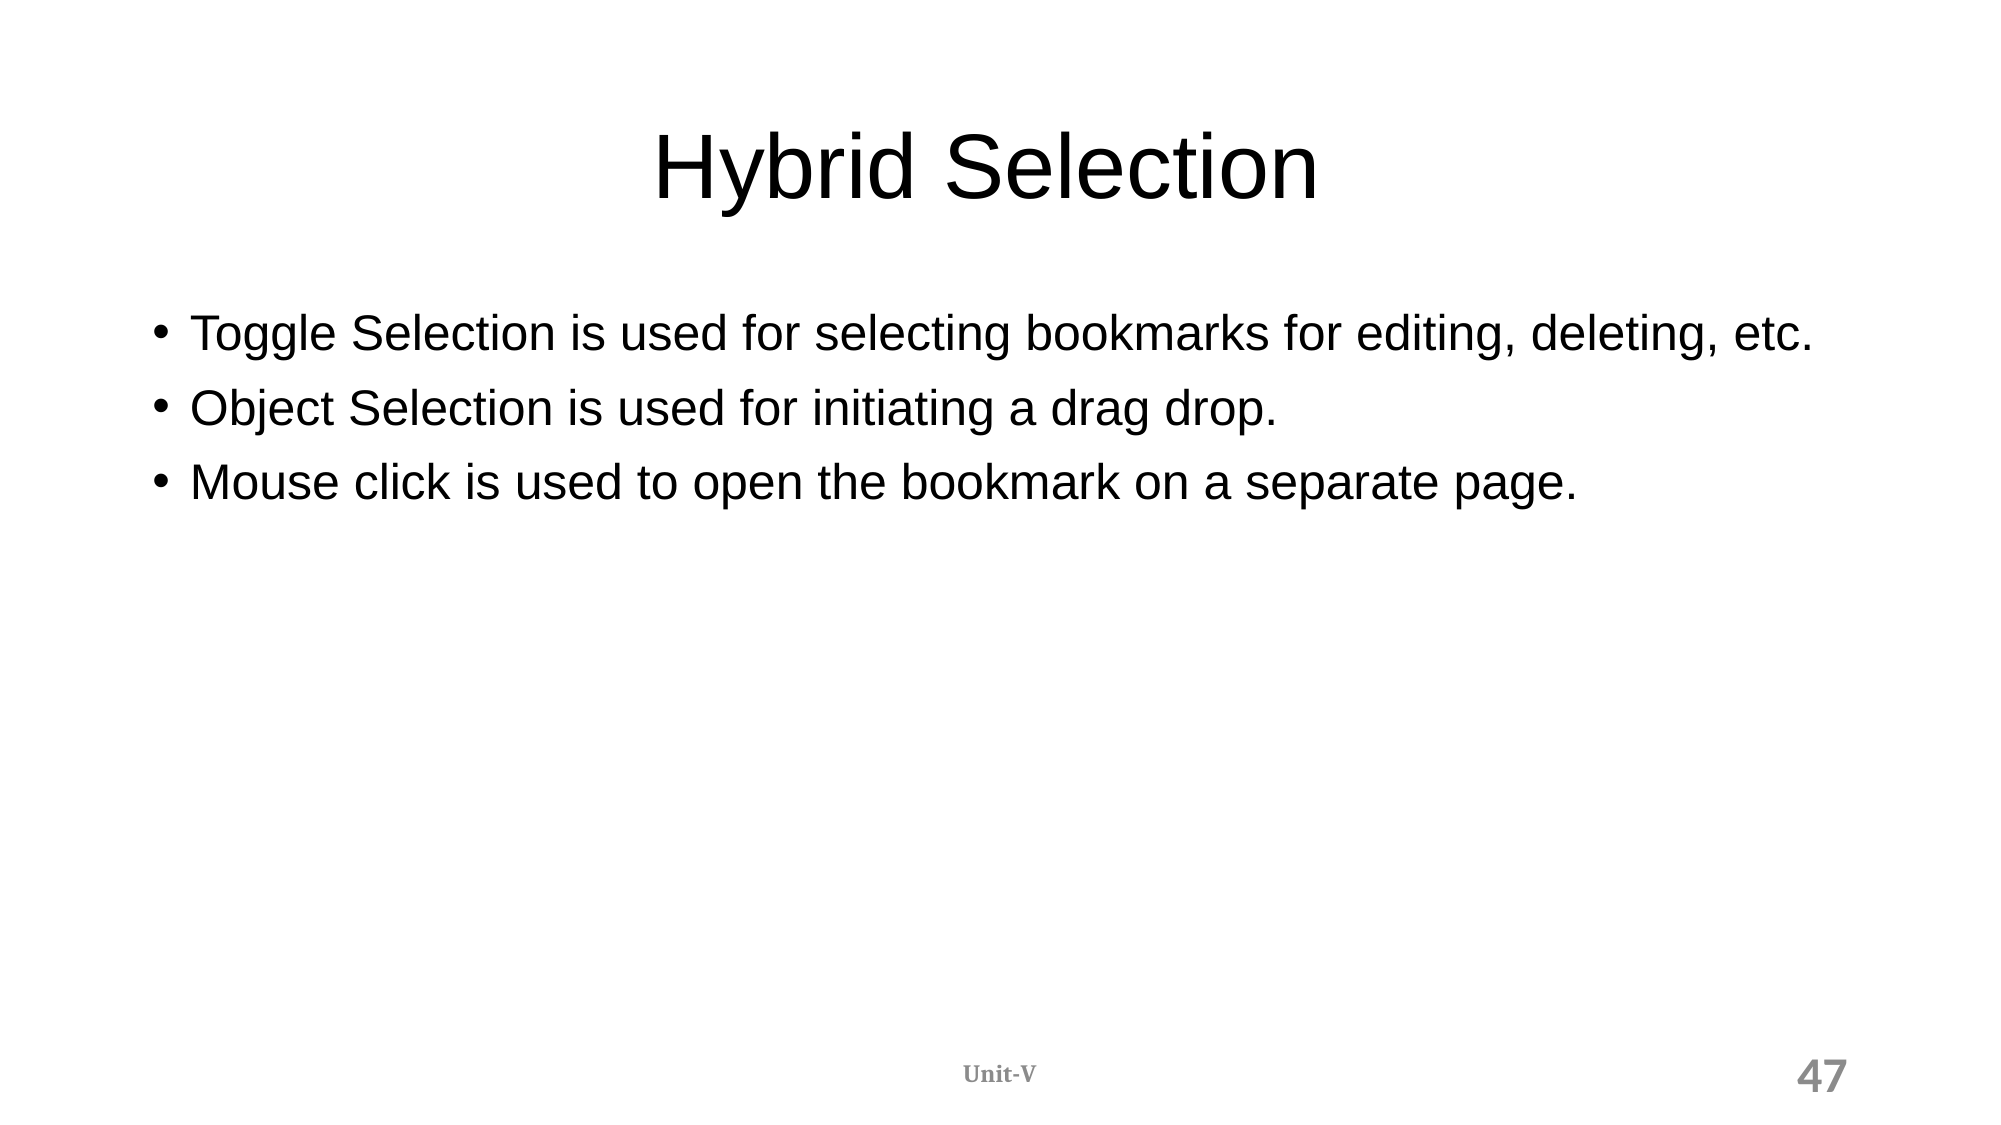

# Hybrid Selection
Toggle Selection is used for selecting bookmarks for editing, deleting, etc.
Object Selection is used for initiating a drag drop.
Mouse click is used to open the bookmark on a separate page.
Unit-V
47